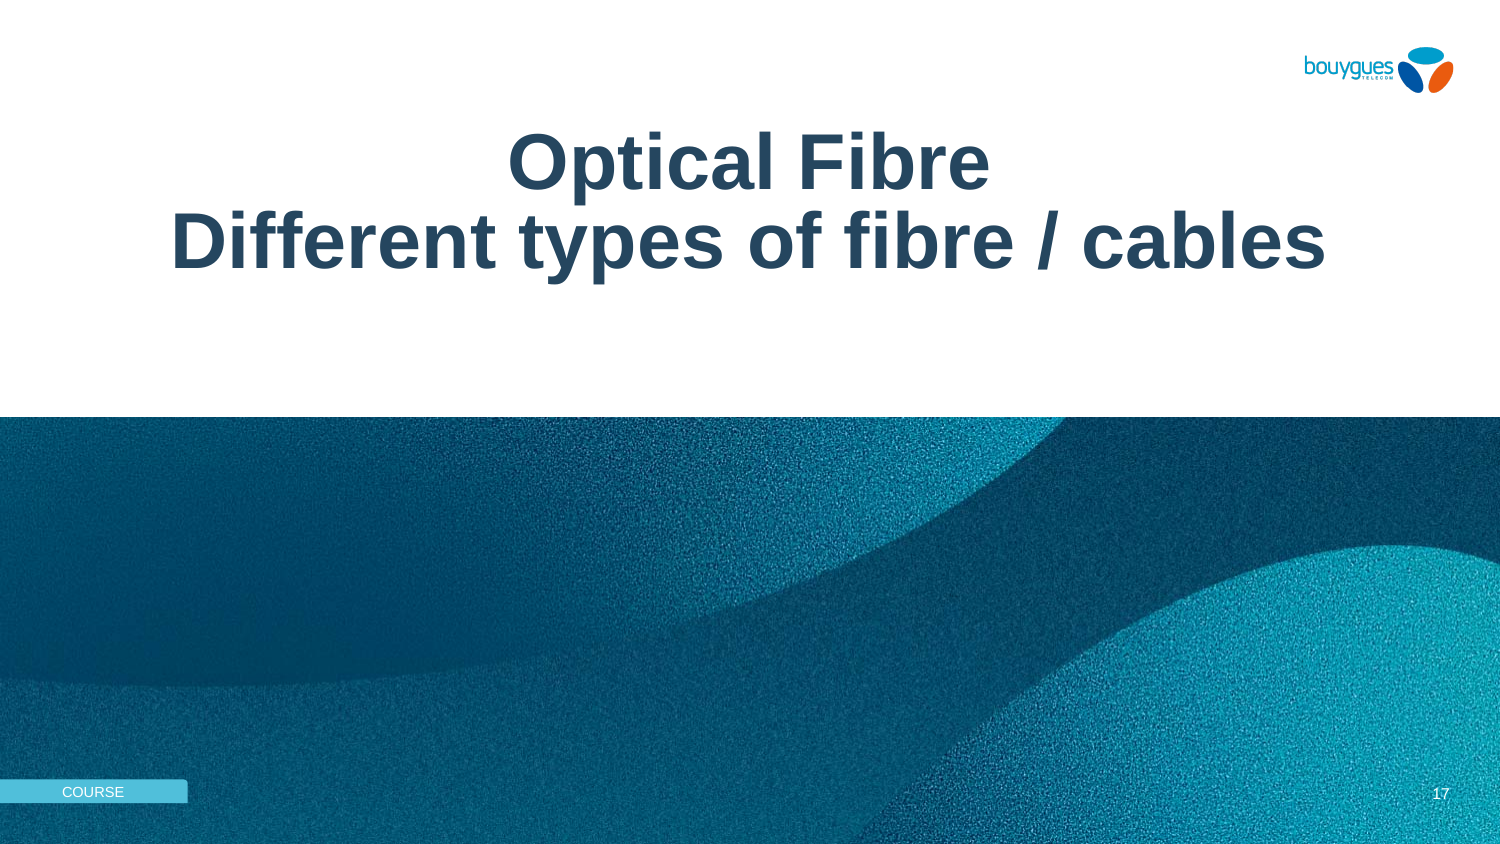

# Optical Fibre Different types of fibre / cables
17
émetteur